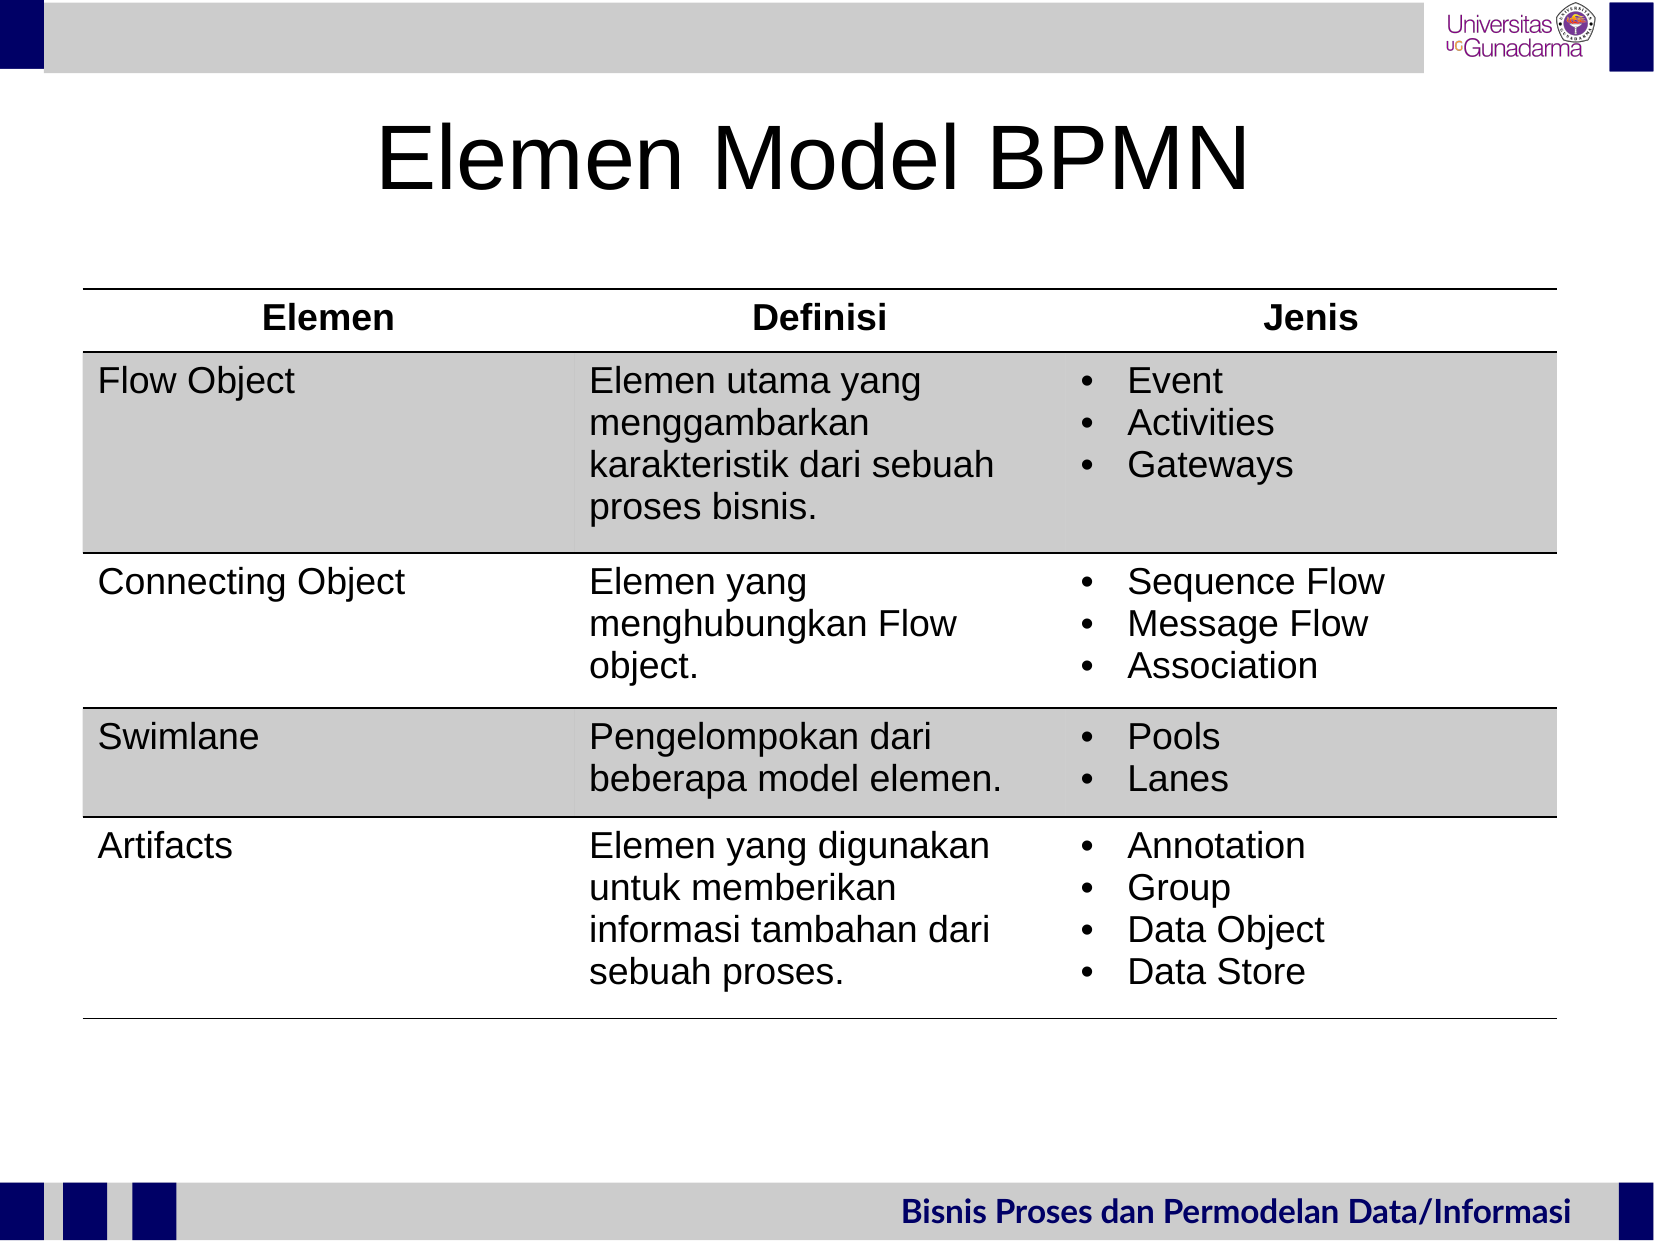

Elemen Model BPMN
| Elemen | Definisi | Jenis |
| --- | --- | --- |
| Flow Object | Elemen utama yang menggambarkan karakteristik dari sebuah proses bisnis. | Event Activities Gateways |
| Connecting Object | Elemen yang menghubungkan Flow object. | Sequence Flow Message Flow Association |
| Swimlane | Pengelompokan dari beberapa model elemen. | Pools Lanes |
| Artifacts | Elemen yang digunakan untuk memberikan informasi tambahan dari sebuah proses. | Annotation Group Data Object Data Store |